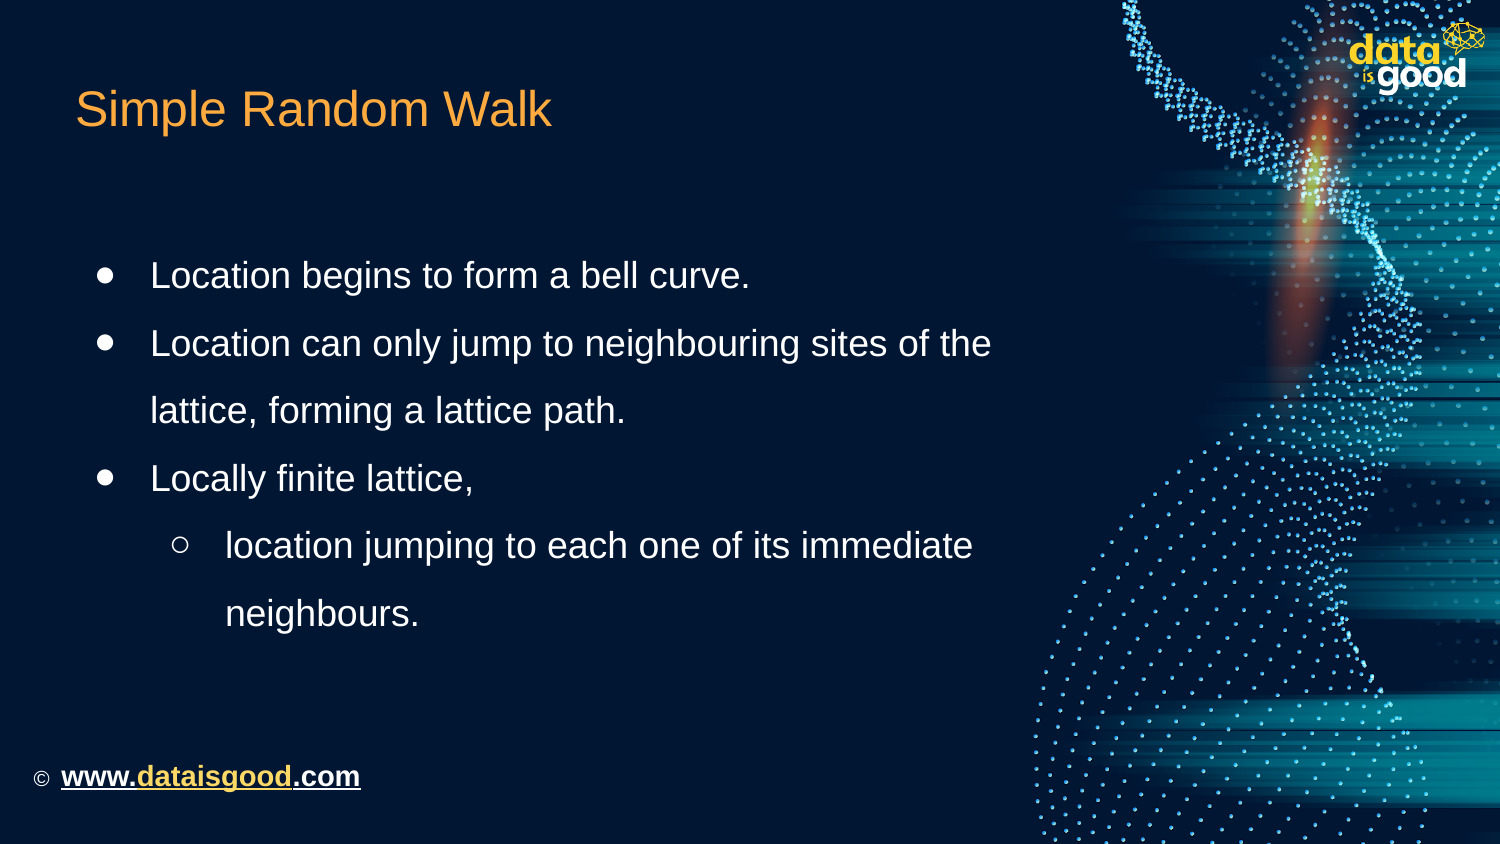

# Simple Random Walk
Location begins to form a bell curve.
Location can only jump to neighbouring sites of the lattice, forming a lattice path.
Locally finite lattice,
location jumping to each one of its immediate neighbours.